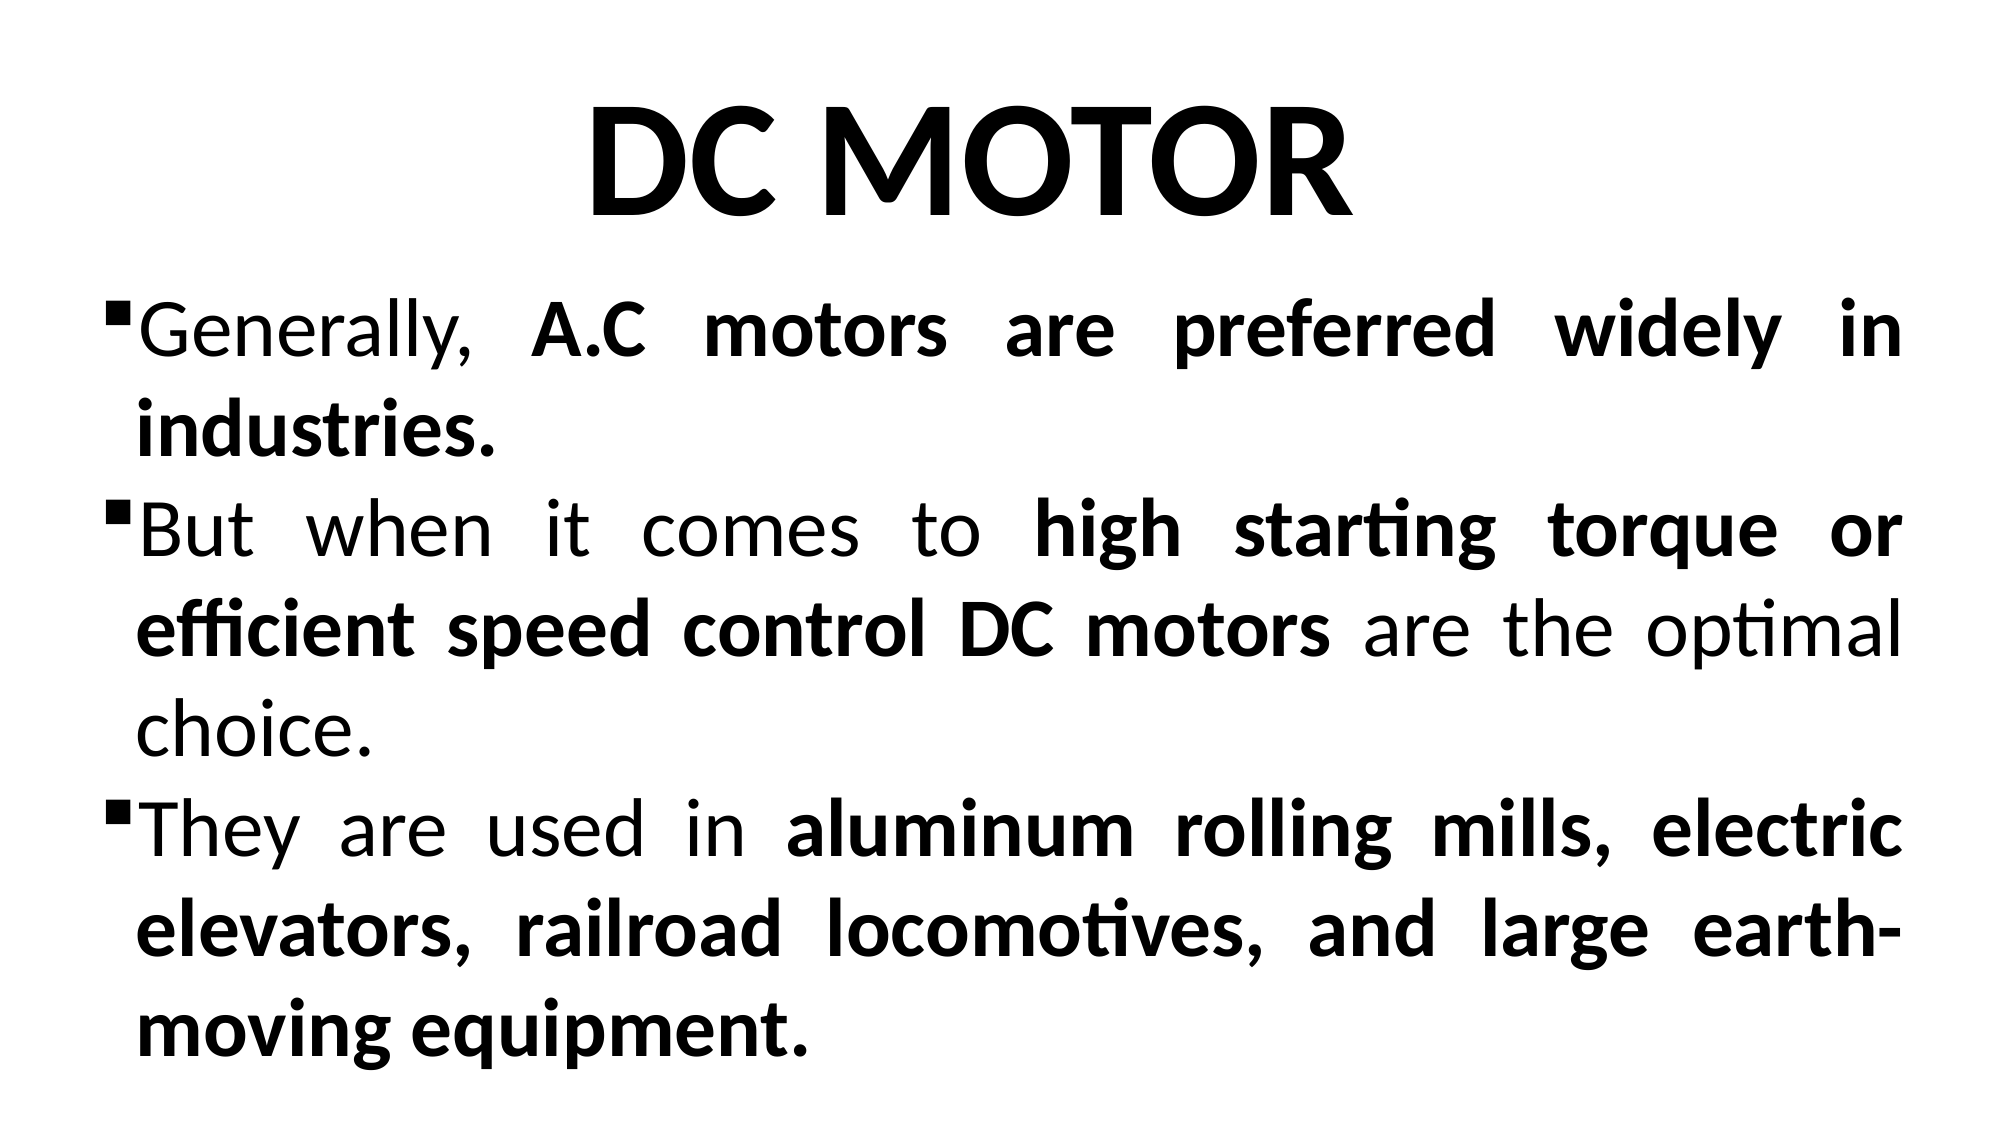

DC MOTOR
Generally, A.C motors are preferred widely in industries.
But when it comes to high starting torque or efficient speed control DC motors are the optimal choice.
They are used in aluminum rolling mills, electric elevators, railroad locomotives, and large earth-moving equipment.